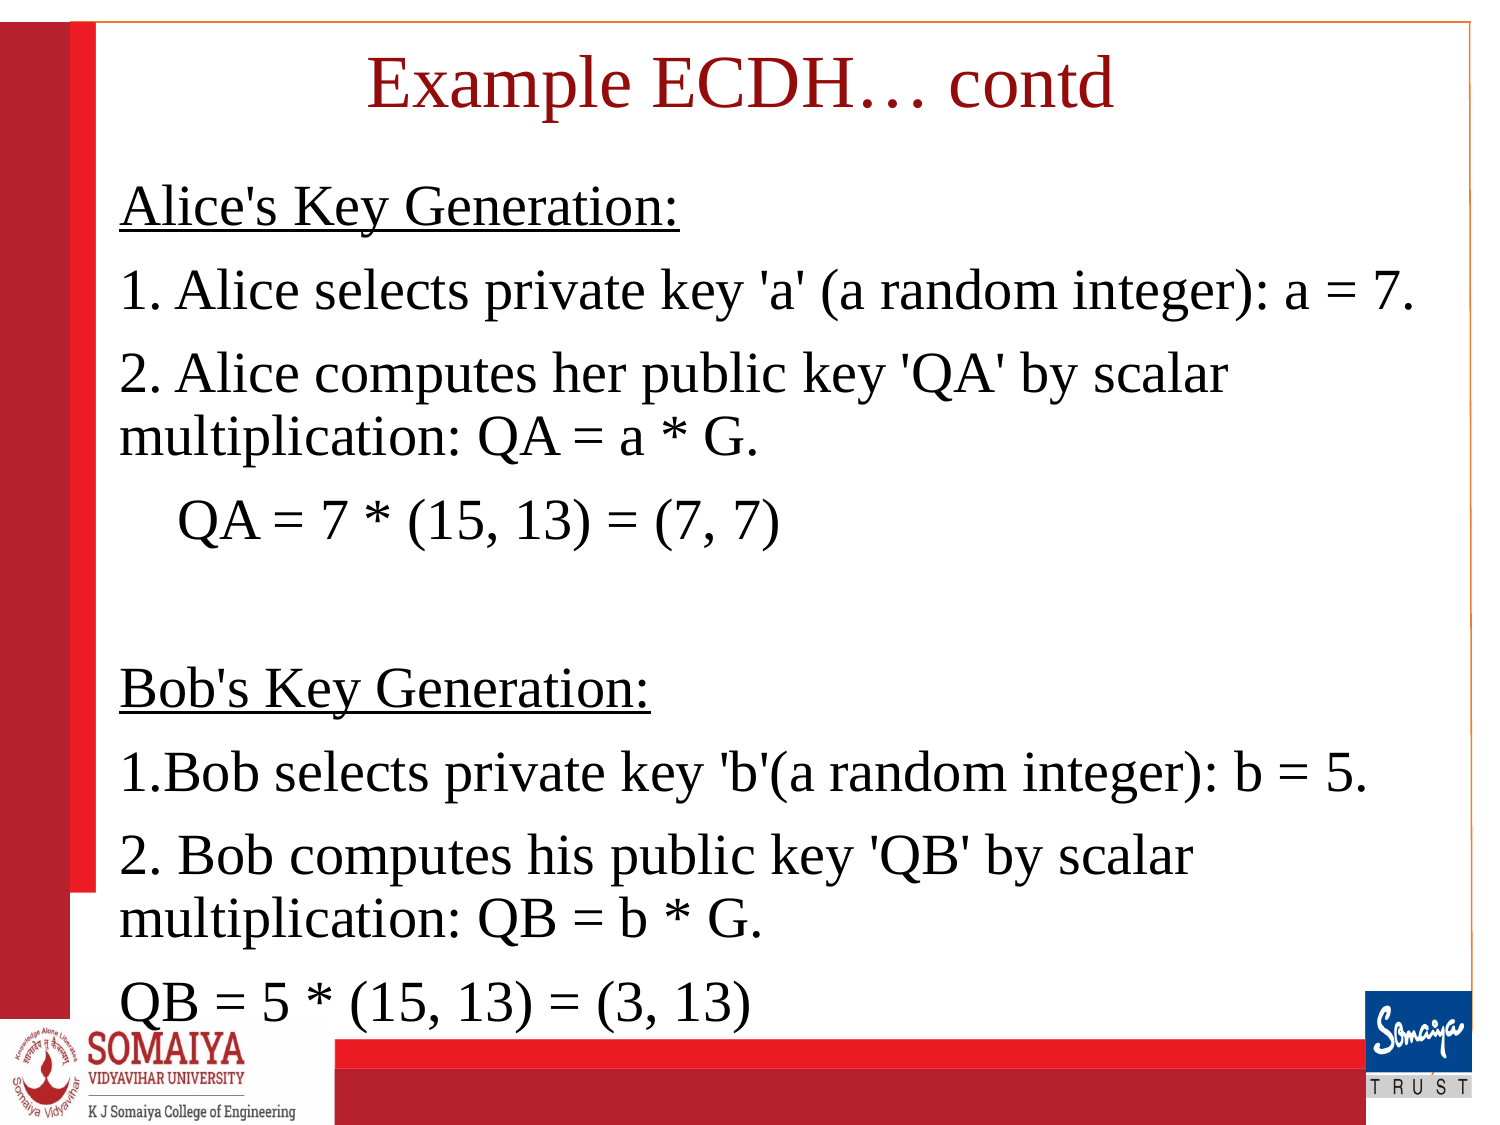

# Example ECDH… contd
Alice's Key Generation:
1. Alice selects private key 'a' (a random integer): a = 7.
2. Alice computes her public key 'QA' by scalar multiplication: QA = a * G.
    QA = 7 * (15, 13) = (7, 7)

Bob's Key Generation:
1.Bob selects private key 'b'(a random integer): b = 5.
2. Bob computes his public key 'QB' by scalar multiplication: QB = b * G.
QB = 5 * (15, 13) = (3, 13)